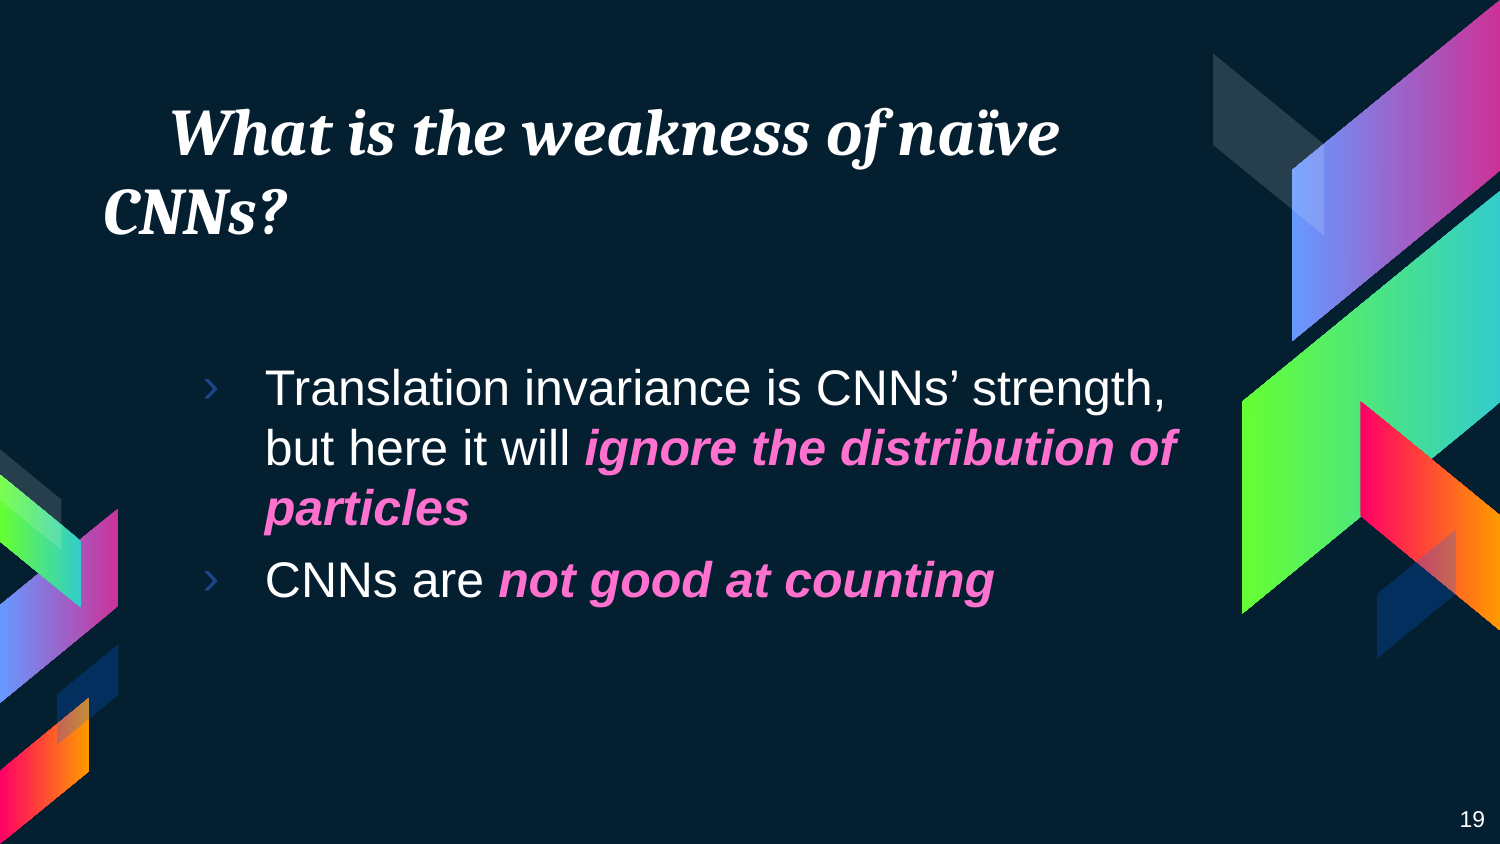

# What is the weakness of naïve CNNs?
Translation invariance is CNNs’ strength, but here it will ignore the distribution of particles
CNNs are not good at counting
19